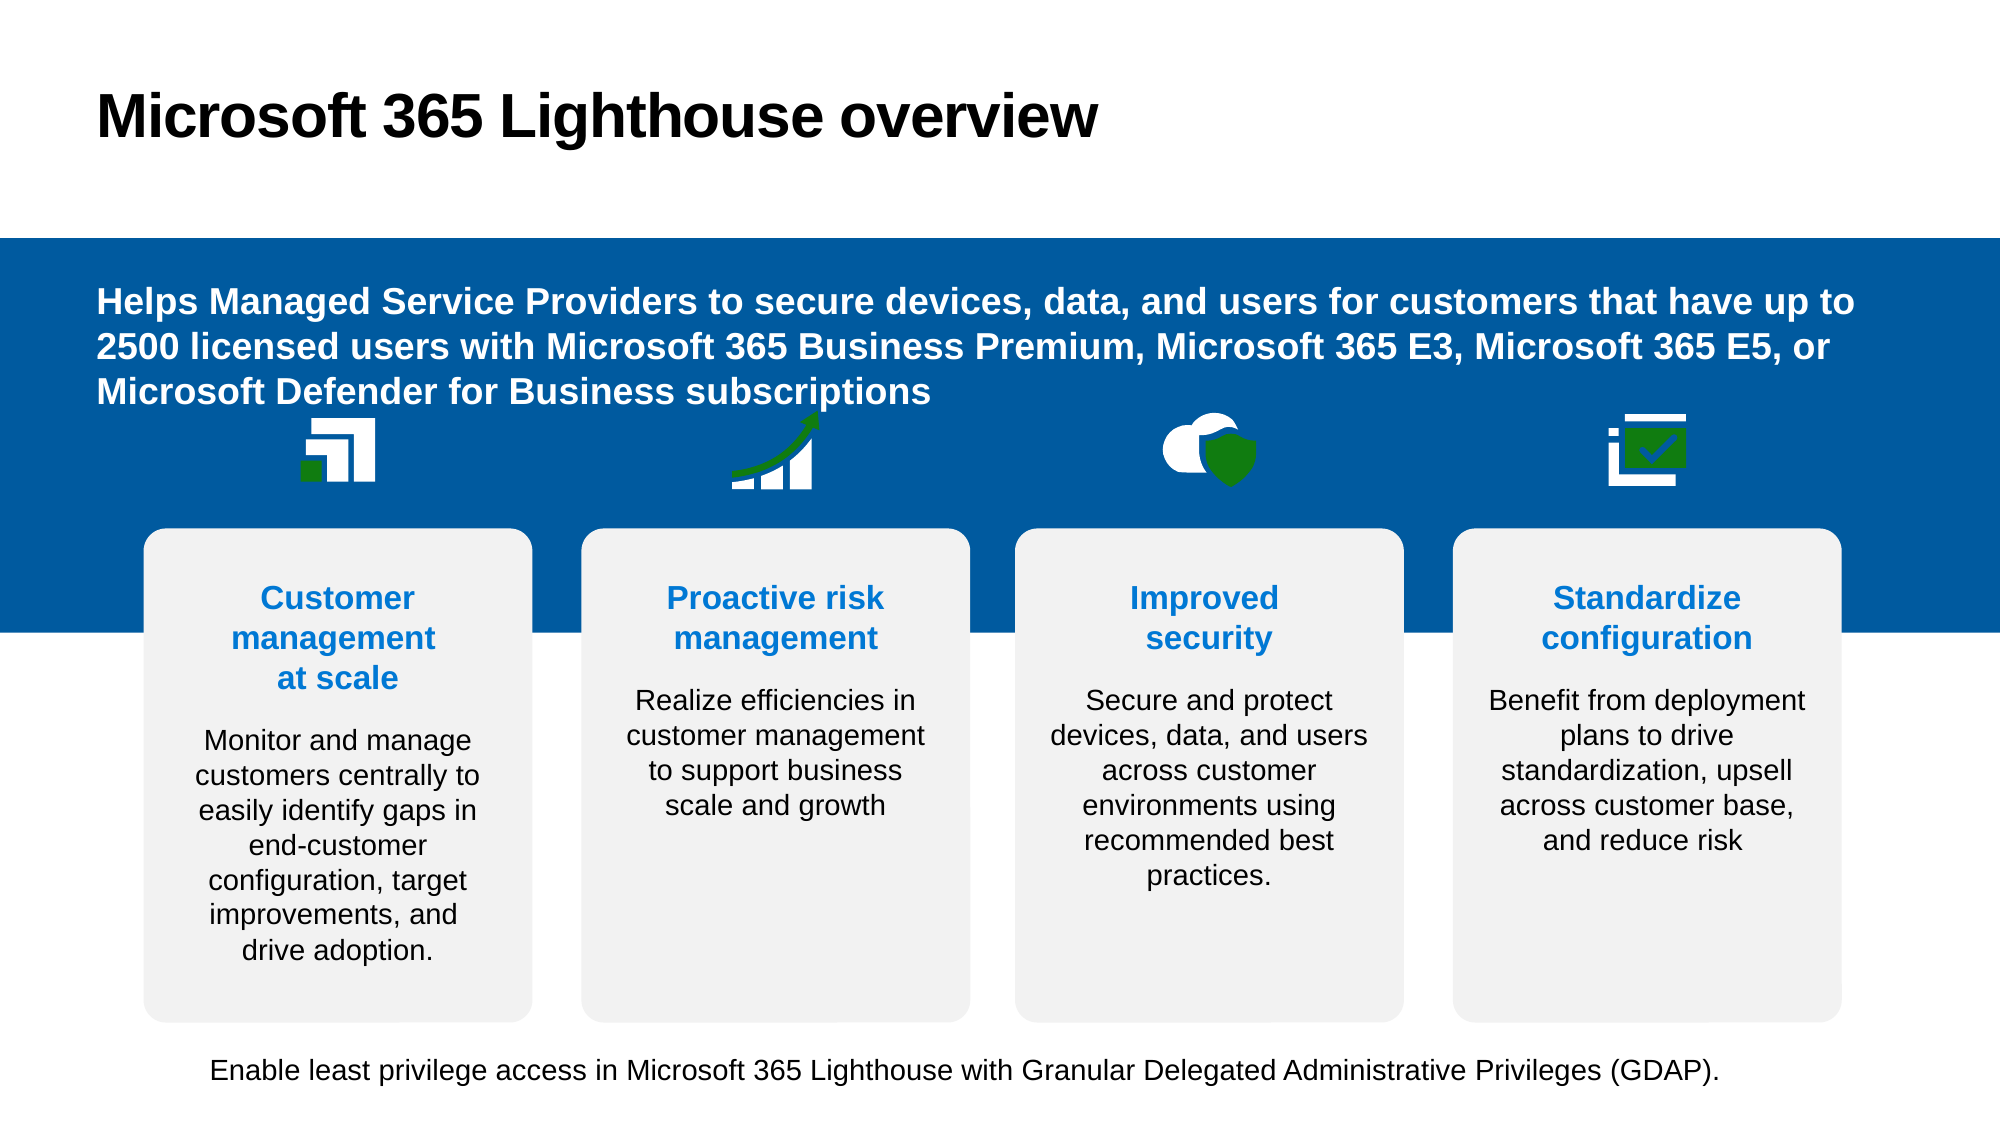

# Microsoft 365 Lighthouse overview

Helps Managed Service Providers to secure devices, data, and users for customers that have up to 2500 licensed users with Microsoft 365 Business Premium, Microsoft 365 E3, Microsoft 365 E5, or Microsoft Defender for Business subscriptions

Customer management
at scale
Monitor and manage customers centrally to easily identify gaps in end-customer configuration, target improvements, and
drive adoption.
Proactive risk management
Realize efficiencies in customer management to support business scale and growth
Improved
security
Secure and protect devices, data, and users across customer environments using recommended best practices.
Standardize configuration
Benefit from deployment plans to drive standardization, upsell across customer base, and reduce risk
Enable least privilege access in Microsoft 365 Lighthouse with Granular Delegated Administrative Privileges (GDAP).